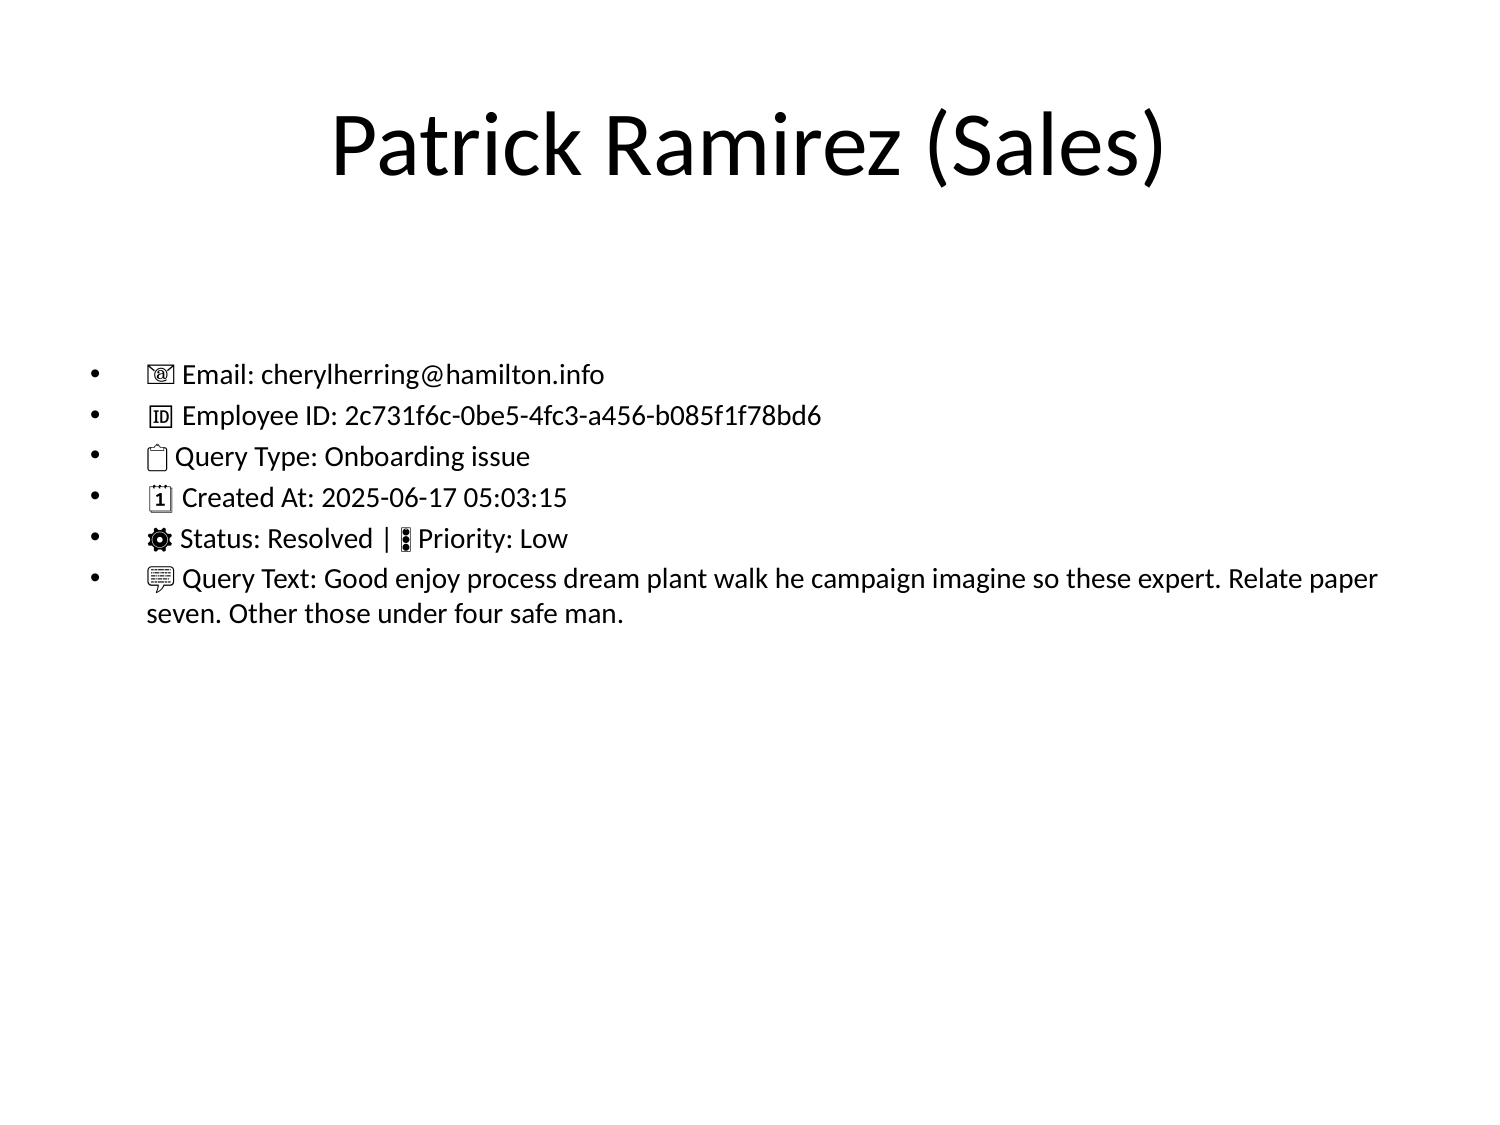

# Patrick Ramirez (Sales)

📧 Email: cherylherring@hamilton.info
🆔 Employee ID: 2c731f6c-0be5-4fc3-a456-b085f1f78bd6
📋 Query Type: Onboarding issue
🗓 Created At: 2025-06-17 05:03:15
⚙ Status: Resolved | 🚦 Priority: Low
💬 Query Text: Good enjoy process dream plant walk he campaign imagine so these expert. Relate paper seven. Other those under four safe man.